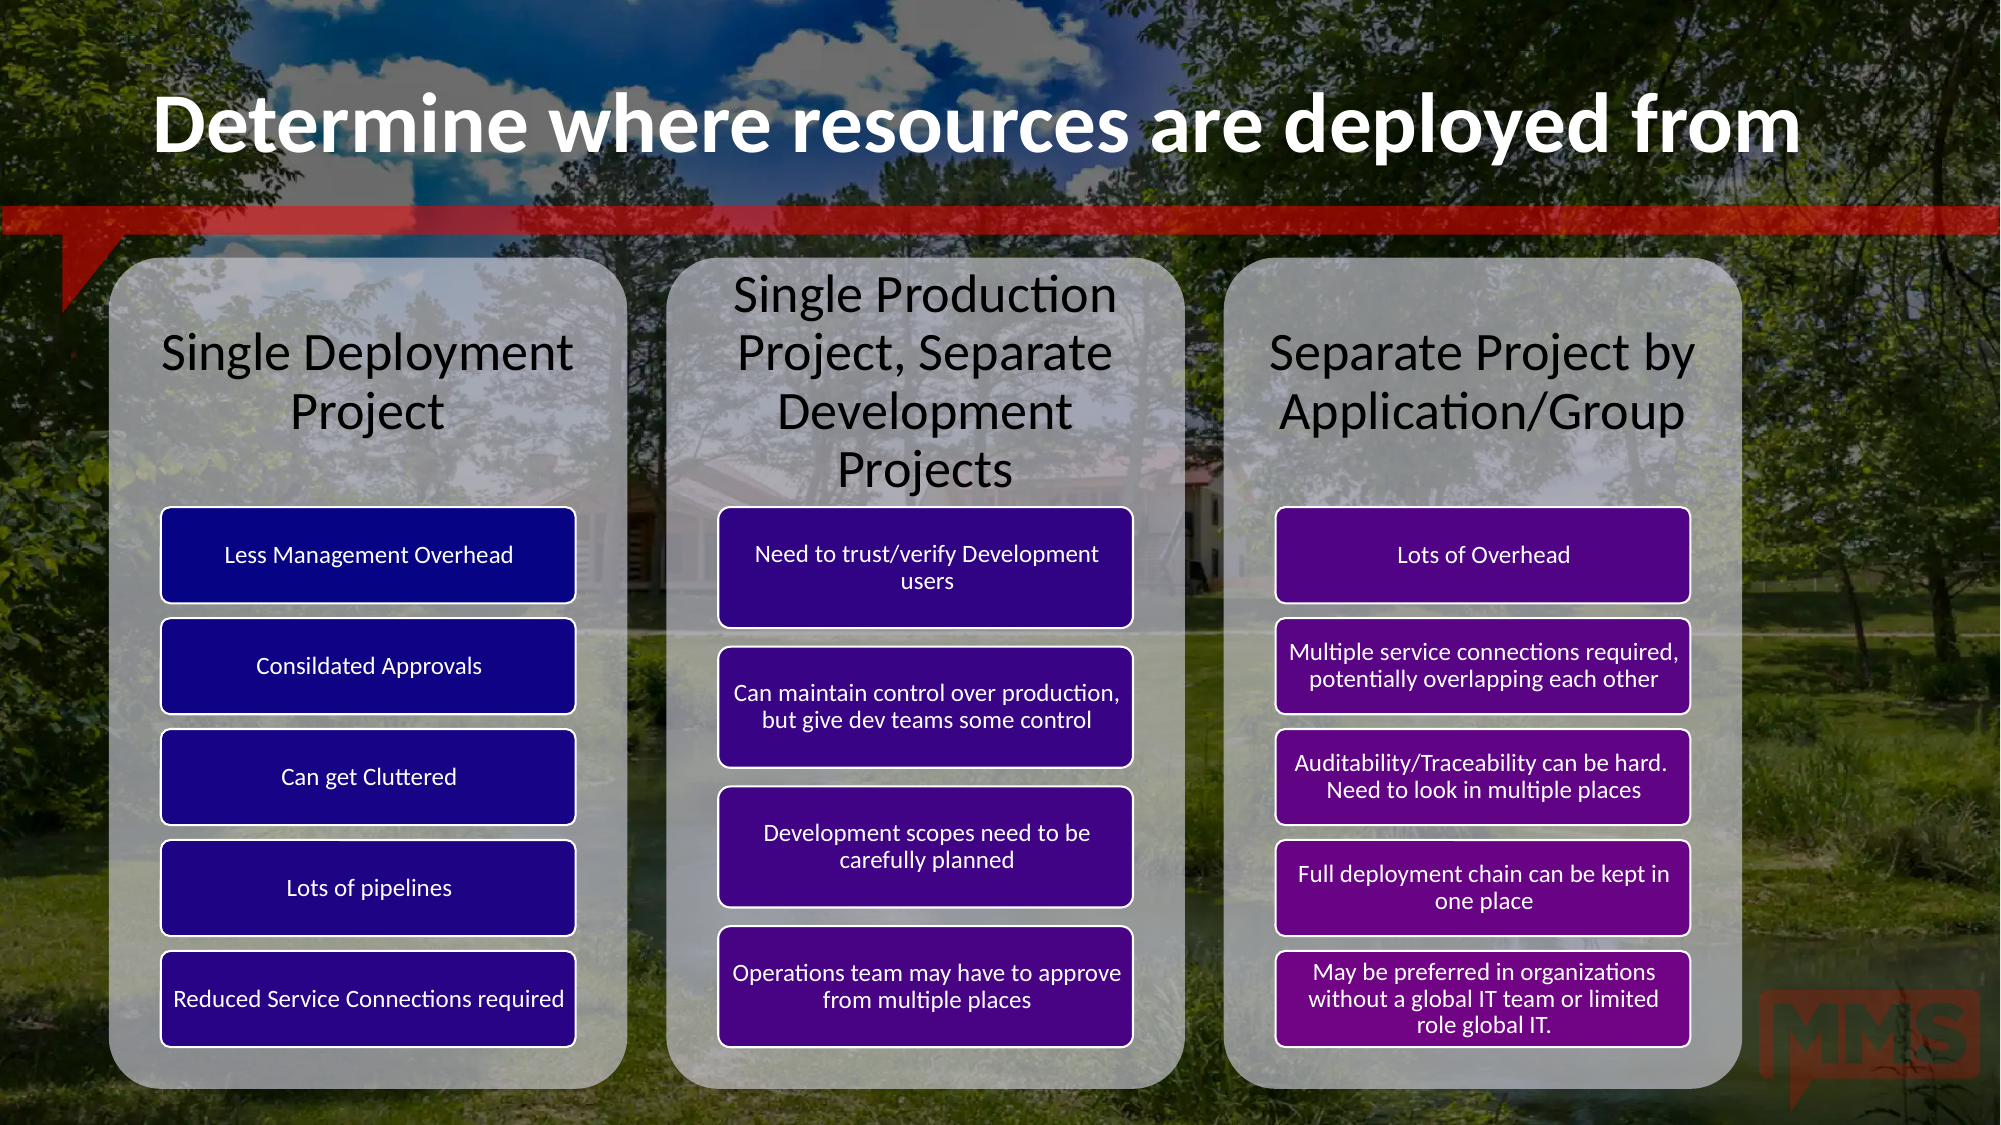

# Determine where resources are deployed from
Single Deployment Project
Less Management Overhead
Consildated Approvals
Can get Cluttered
Lots of pipelines
Reduced Service Connections required
Single Production Project, Separate Development Projects
Need to trust/verify Development users
Can maintain control over production, but give dev teams some control
Development scopes need to be carefully planned
Operations team may have to approve from multiple places
Separate Project by Application/Group
Lots of Overhead
Multiple service connections required, potentially overlapping each other
Auditability/Traceability can be hard.  Need to look in multiple places
Full deployment chain can be kept in one place
May be preferred in organizations without a global IT team or limited role global IT.